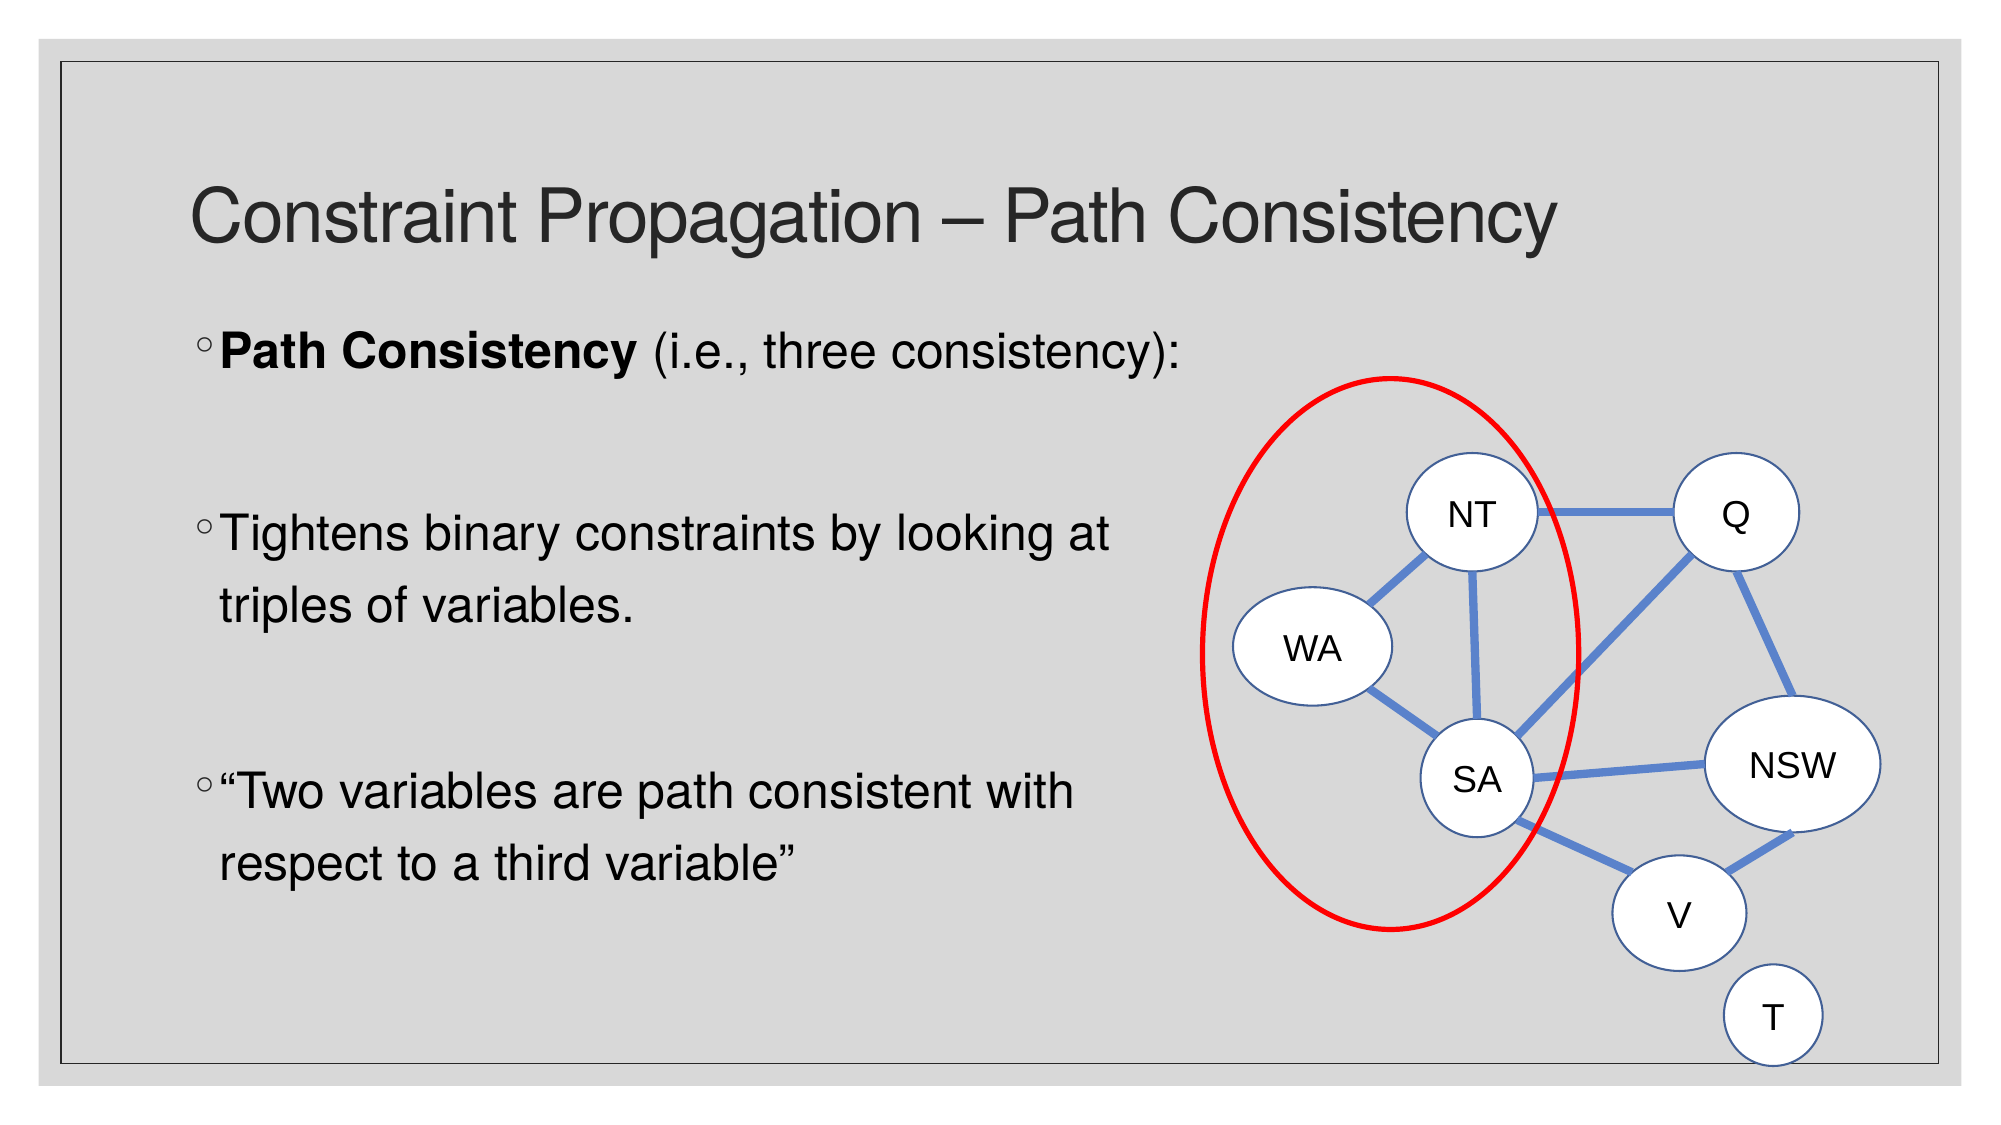

# Constraint Propagation – Path Consistency
Path Consistency (i.e., three consistency):

Tightens binary constraints by looking at triples of variables.

“Two variables are path consistent with respect to a third variable”

NT
Q
WA
NSW
SA
V
T